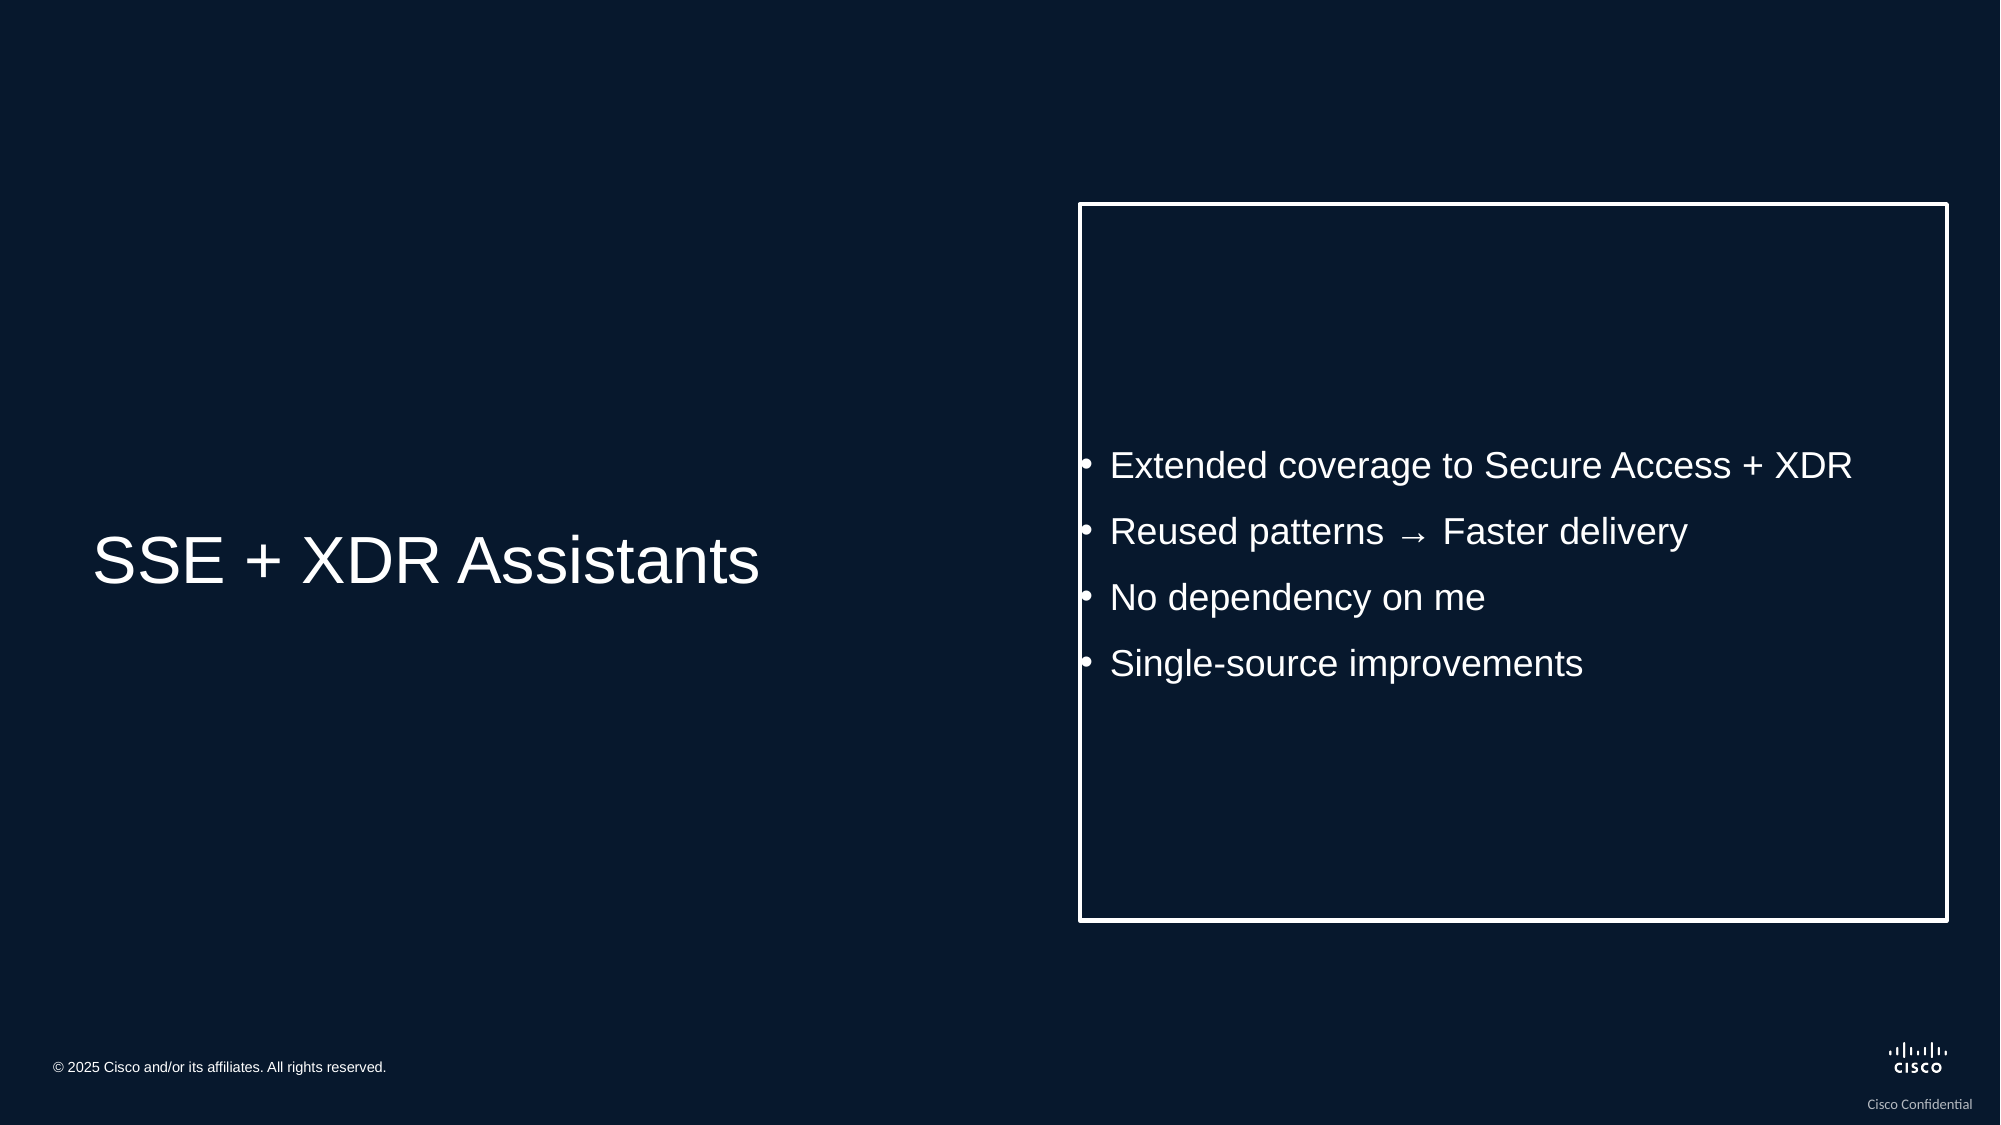

Extended coverage to Secure Access + XDR
Reused patterns → Faster delivery
No dependency on me
Single-source improvements
# SSE + XDR Assistants